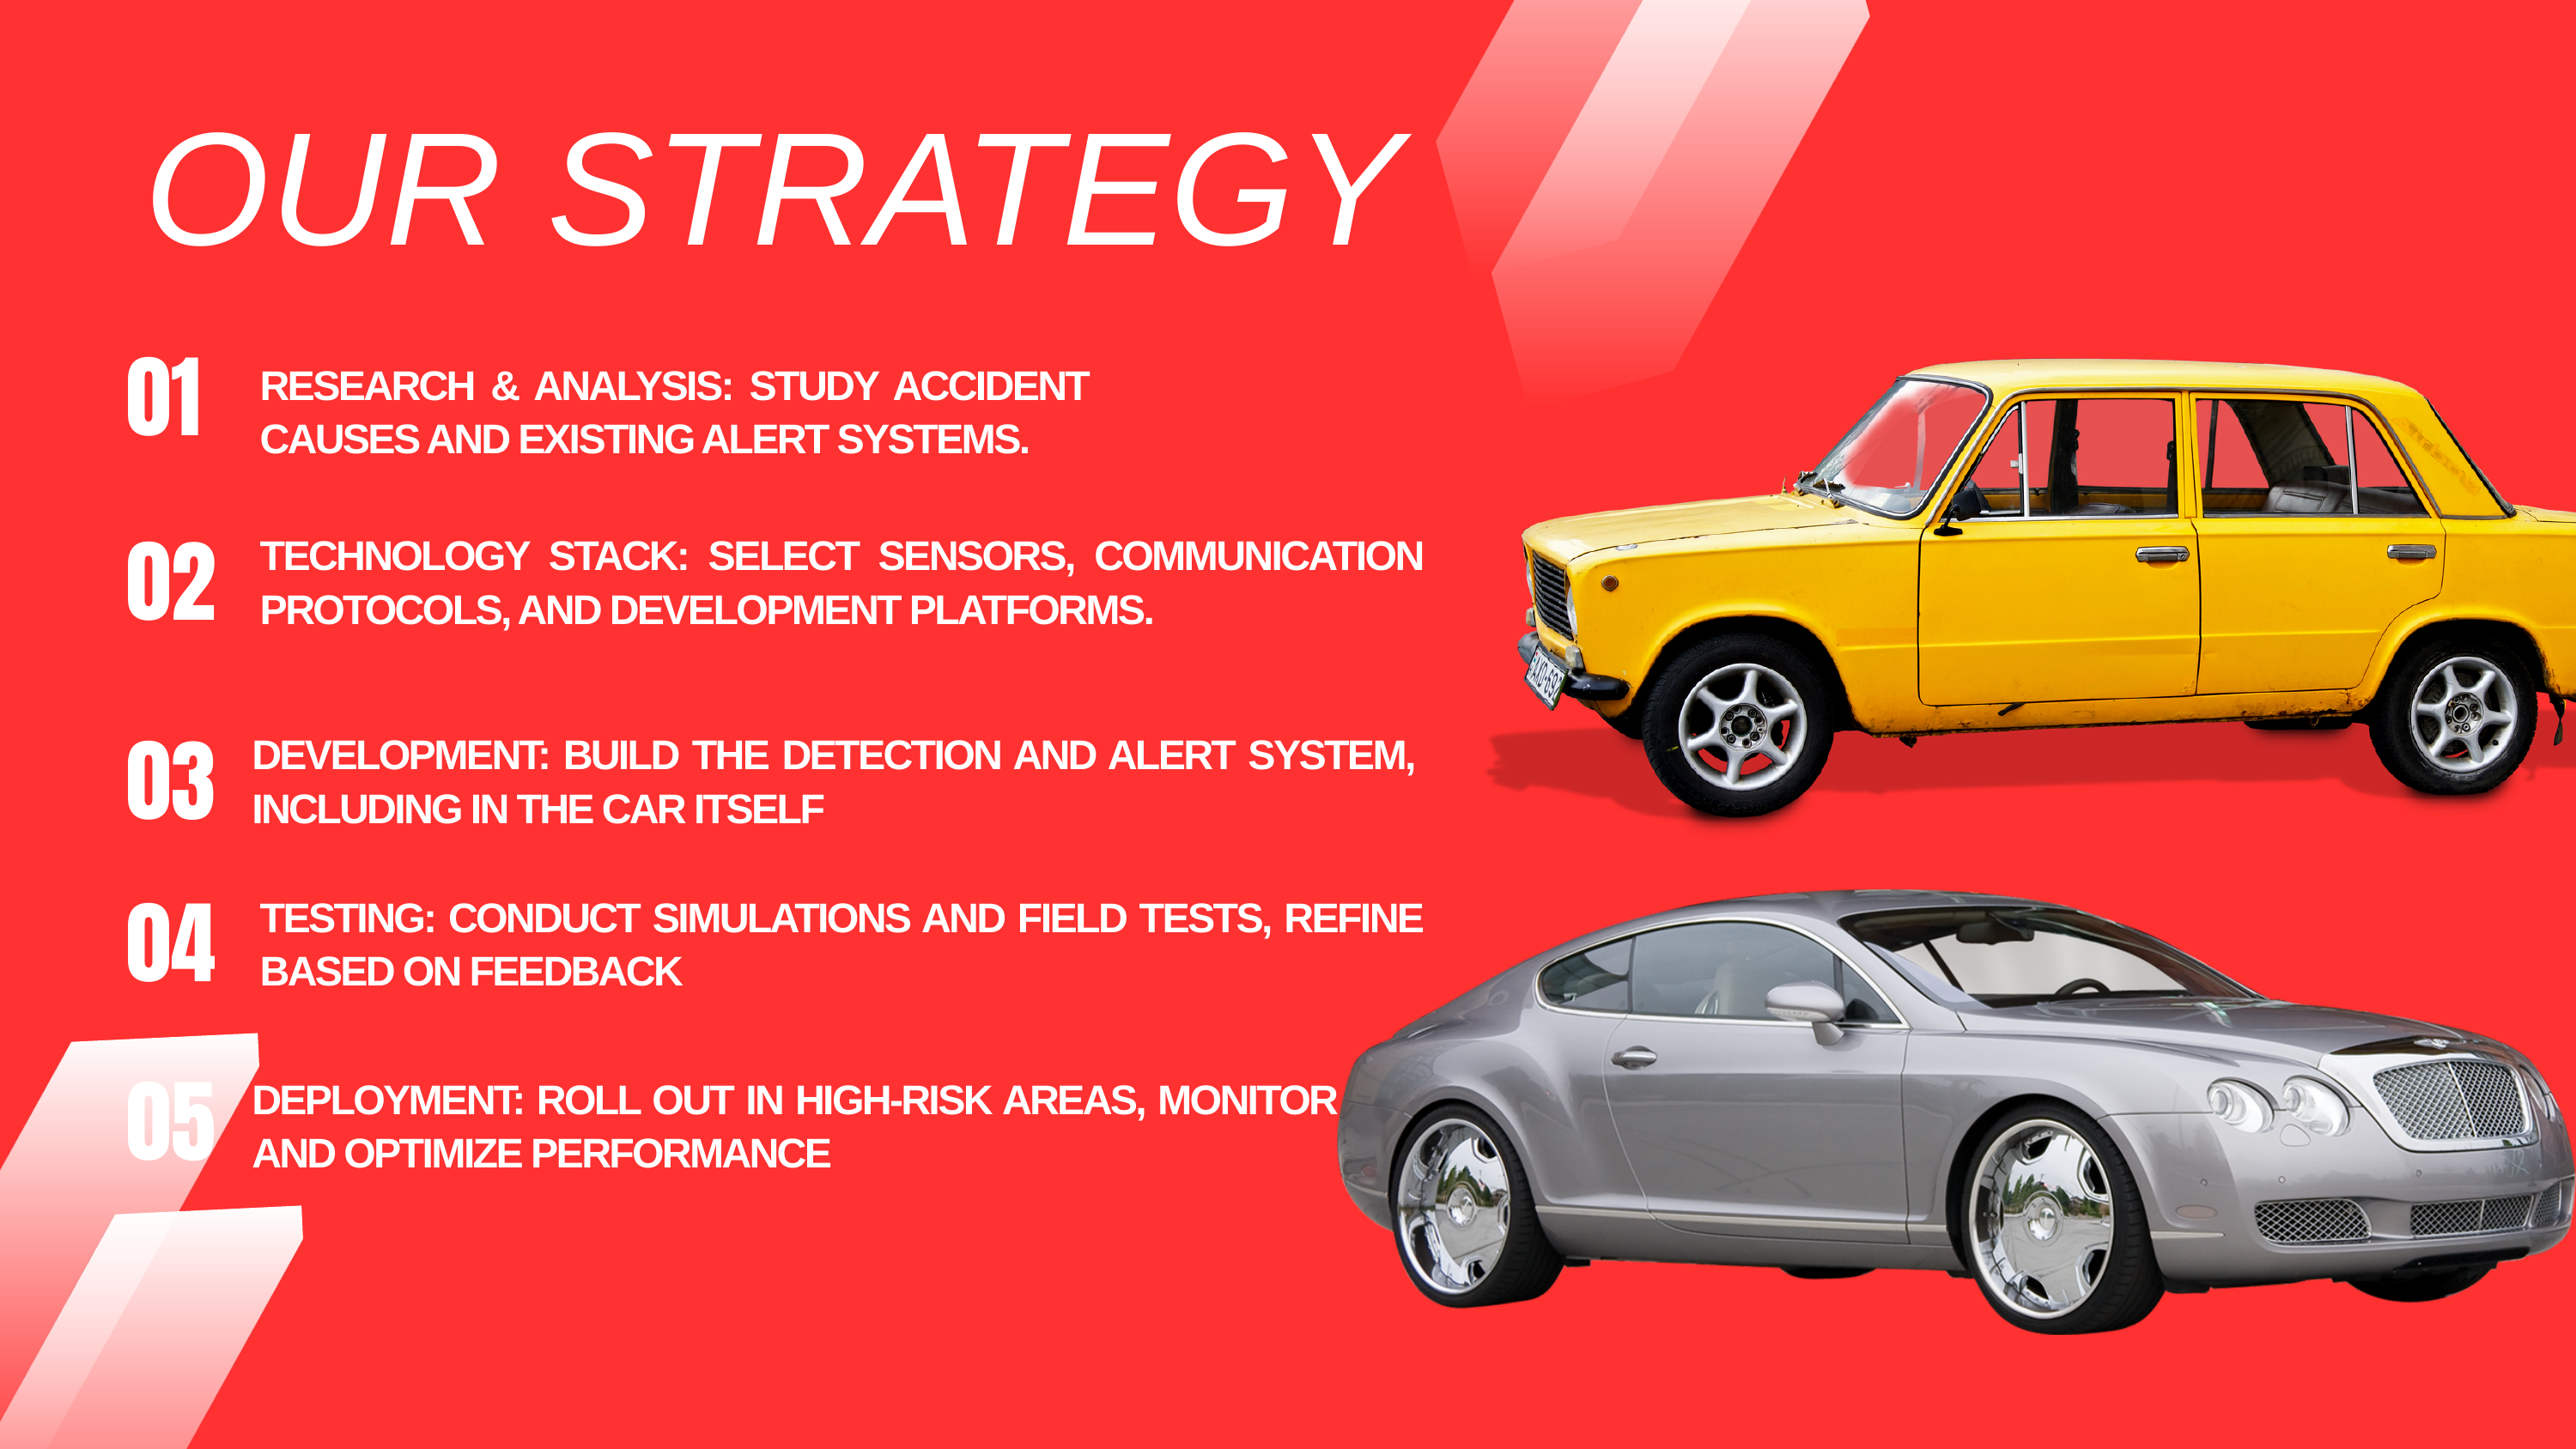

OUR STRATEGY
01
RESEARCH & ANALYSIS: STUDY ACCIDENT CAUSES AND EXISTING ALERT SYSTEMS.

02
TECHNOLOGY STACK: SELECT SENSORS, COMMUNICATION PROTOCOLS, AND DEVELOPMENT PLATFORMS.
03
DEVELOPMENT: BUILD THE DETECTION AND ALERT SYSTEM, INCLUDING IN THE CAR ITSELF
04
TESTING: CONDUCT SIMULATIONS AND FIELD TESTS, REFINE BASED ON FEEDBACK

05
DEPLOYMENT: ROLL OUT IN HIGH-RISK AREAS, MONITOR AND OPTIMIZE PERFORMANCE